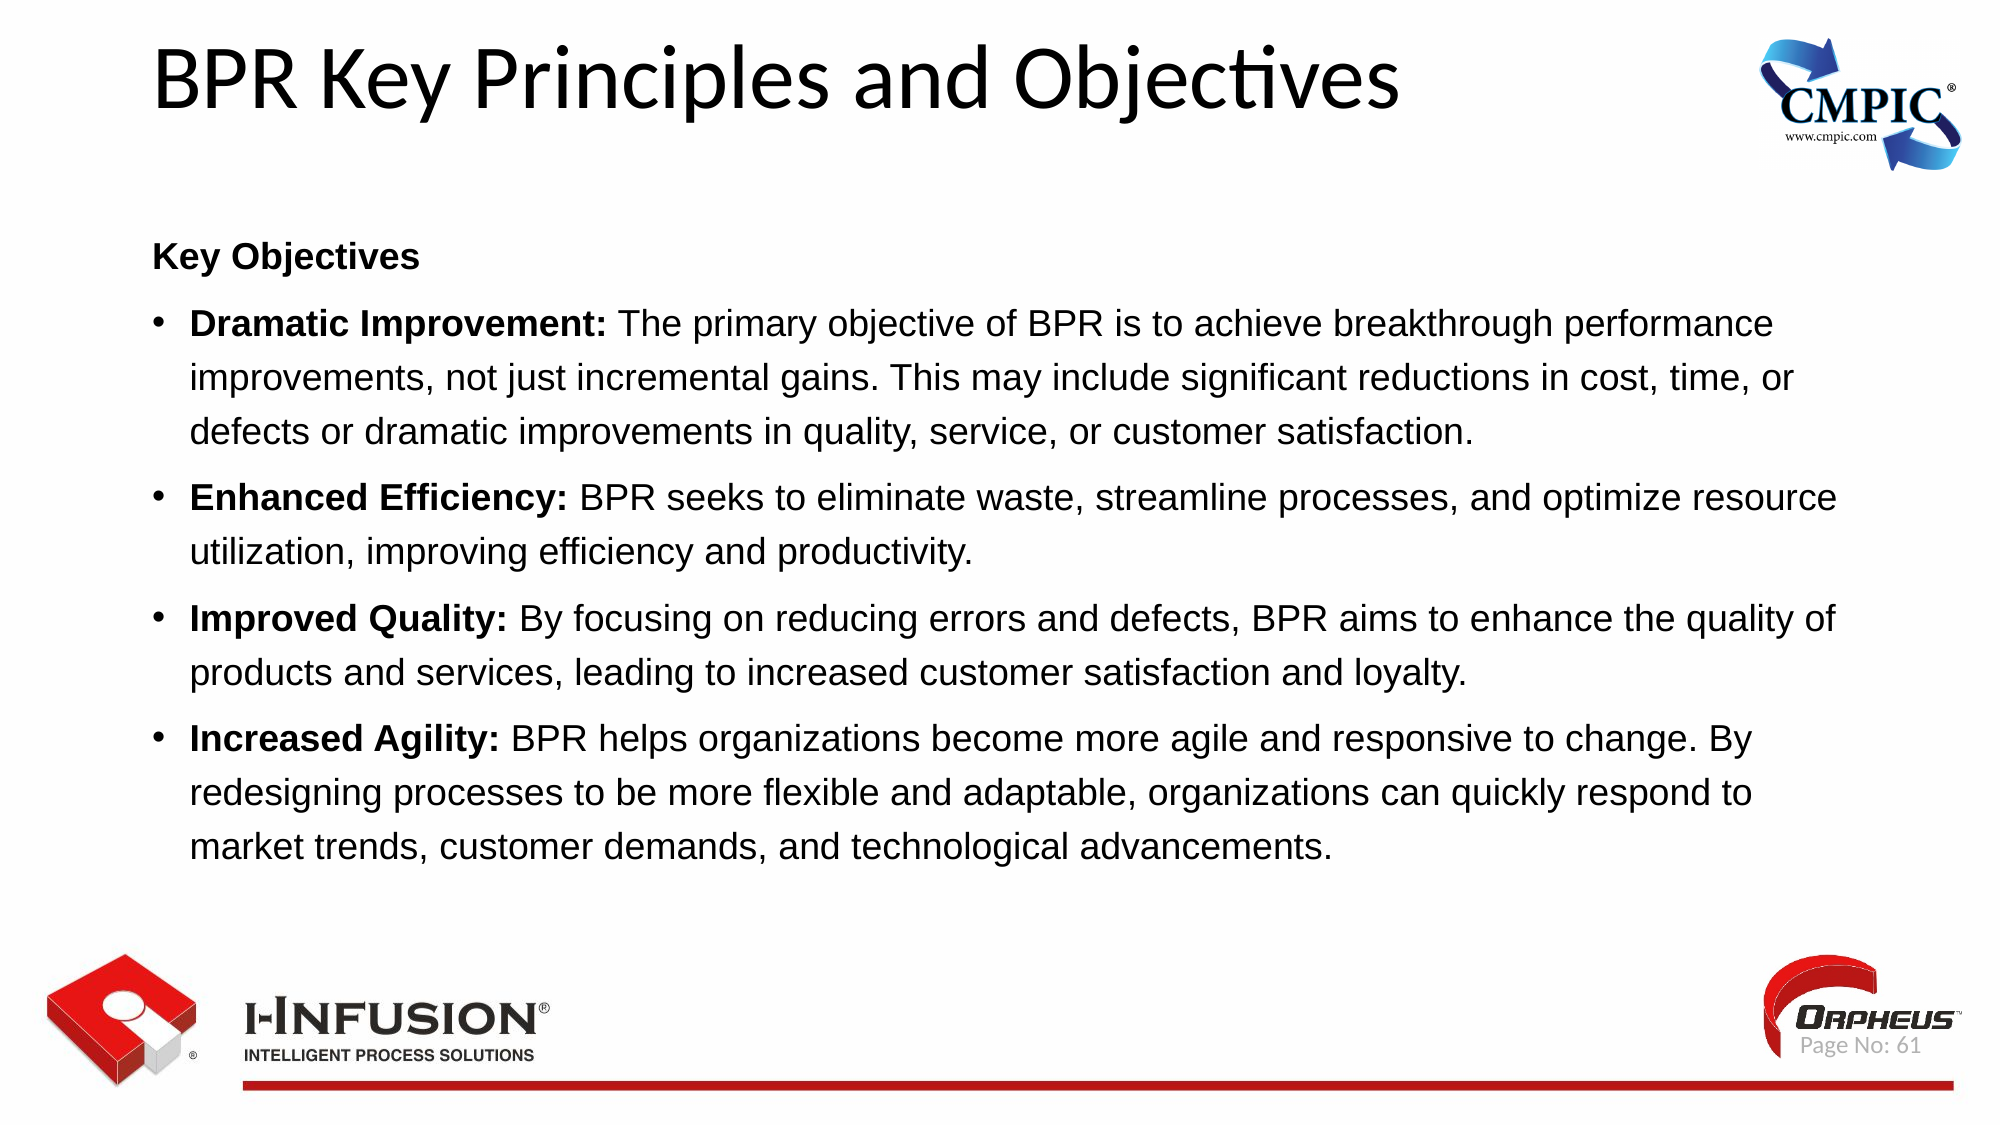

BPR Key Principles and Objectives
Key Objectives
Dramatic Improvement: The primary objective of BPR is to achieve breakthrough performance improvements, not just incremental gains. This may include significant reductions in cost, time, or defects or dramatic improvements in quality, service, or customer satisfaction.
Enhanced Efficiency: BPR seeks to eliminate waste, streamline processes, and optimize resource utilization, improving efficiency and productivity.
Improved Quality: By focusing on reducing errors and defects, BPR aims to enhance the quality of products and services, leading to increased customer satisfaction and loyalty.
Increased Agility: BPR helps organizations become more agile and responsive to change. By redesigning processes to be more flexible and adaptable, organizations can quickly respond to market trends, customer demands, and technological advancements.

 Page No: 61